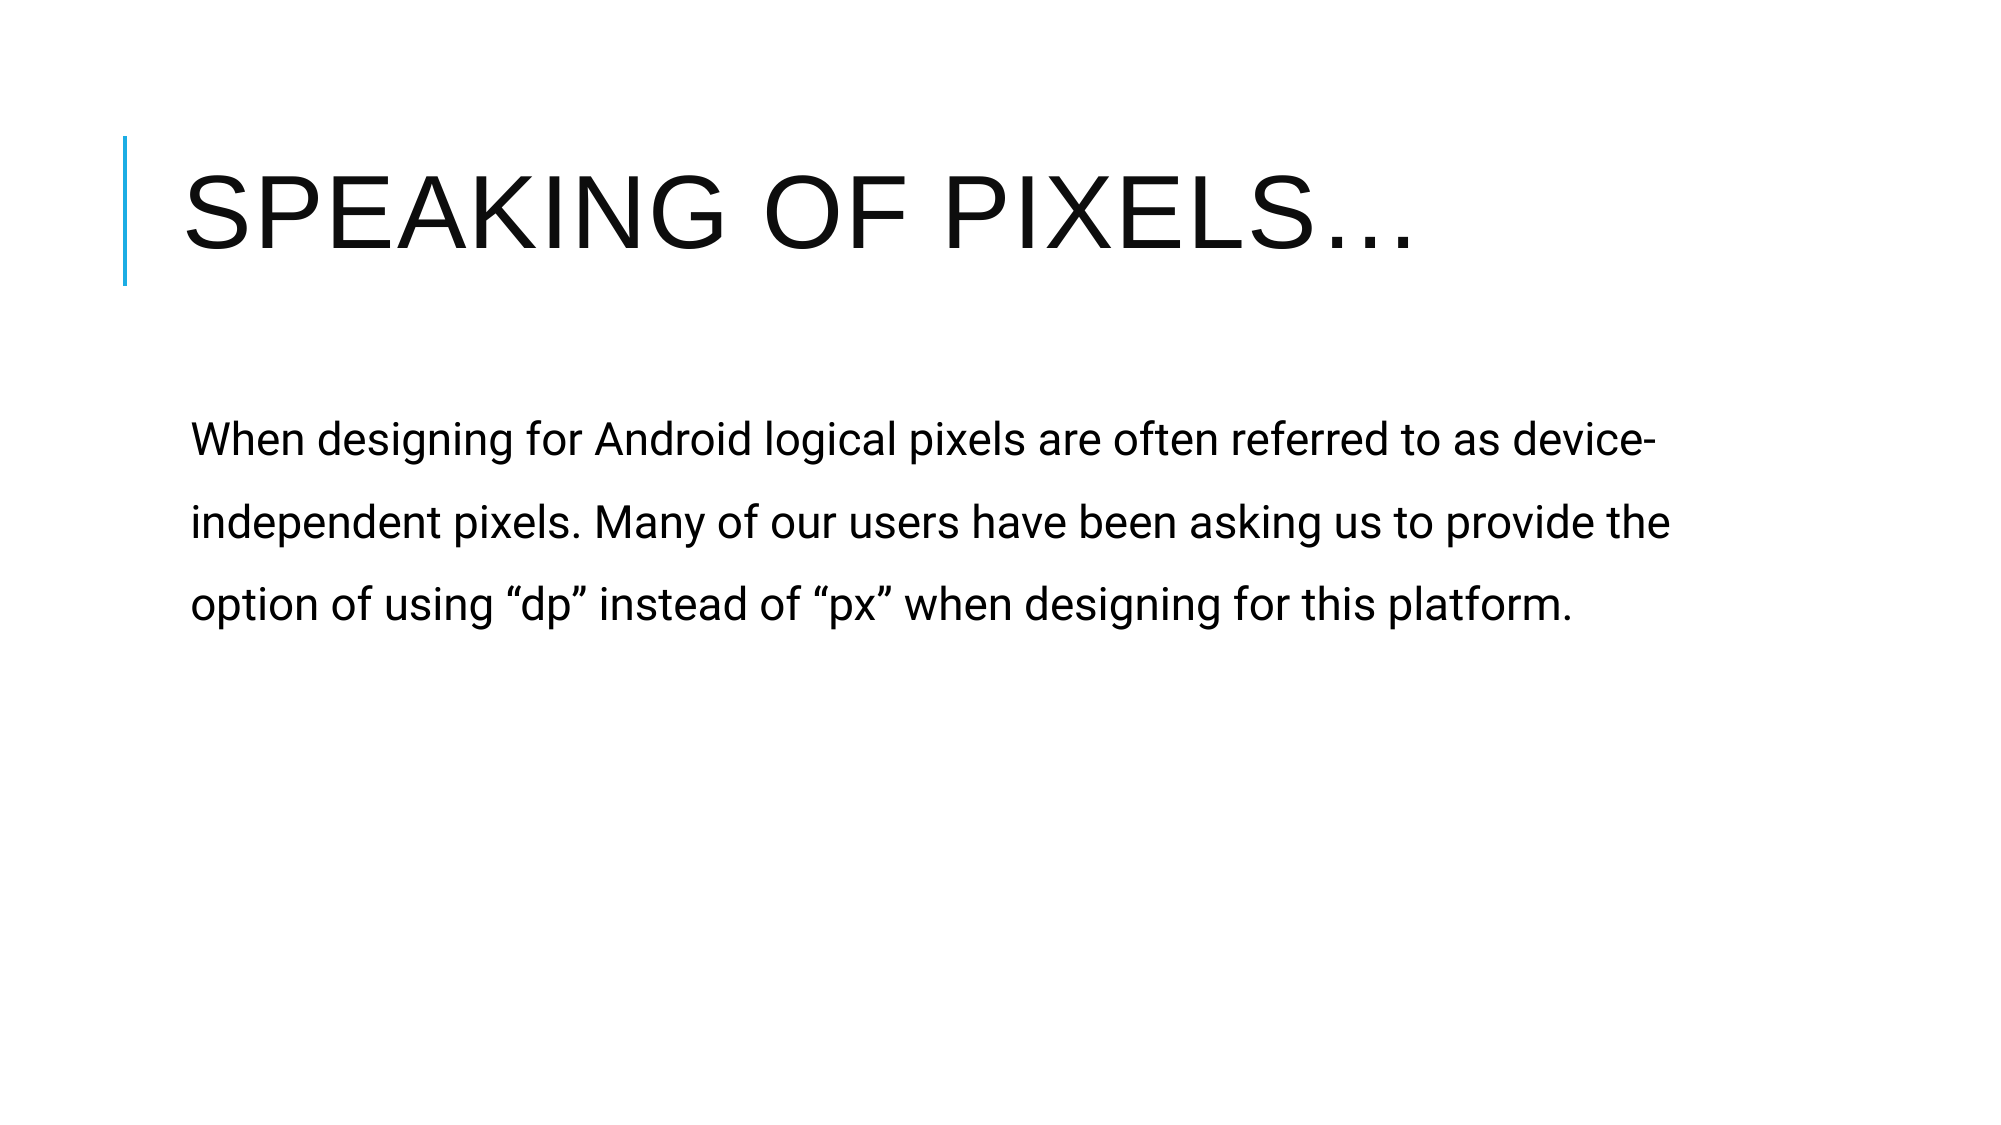

# Speaking of pixels…
When designing for Android logical pixels are often referred to as device-independent pixels. Many of our users have been asking us to provide the option of using “dp” instead of “px” when designing for this platform.